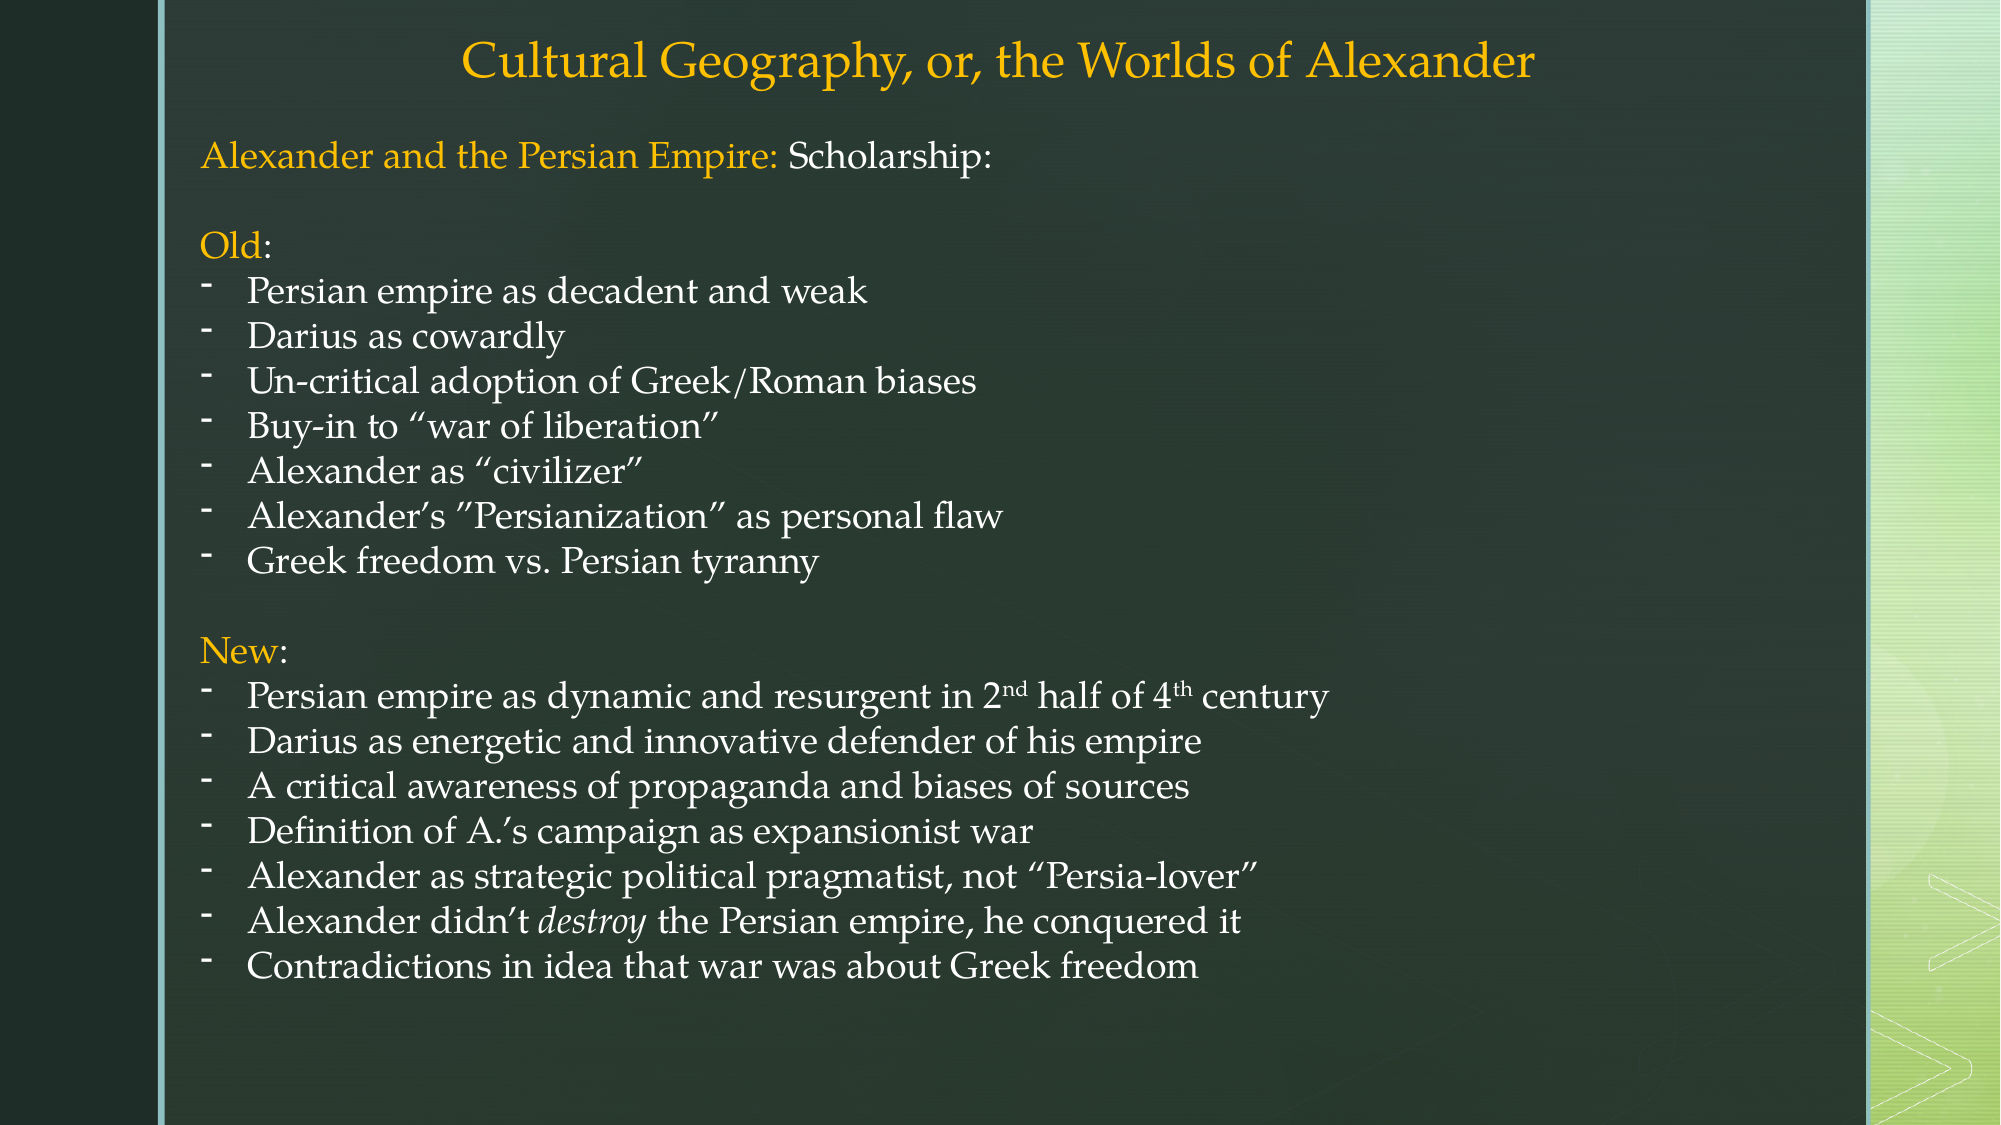

Cultural Geography, or, the Worlds of Alexander
Alexander and the Persian Empire: Scholarship:

Old:
Persian empire as decadent and weak
Darius as cowardly
Un-critical adoption of Greek/Roman biases
Buy-in to “war of liberation”
Alexander as “civilizer”
Alexander’s ”Persianization” as personal flaw
Greek freedom vs. Persian tyranny

New:
Persian empire as dynamic and resurgent in 2nd half of 4th century
Darius as energetic and innovative defender of his empire
A critical awareness of propaganda and biases of sources
Definition of A.’s campaign as expansionist war
Alexander as strategic political pragmatist, not “Persia-lover”
Alexander didn’t destroy the Persian empire, he conquered it
Contradictions in idea that war was about Greek freedom